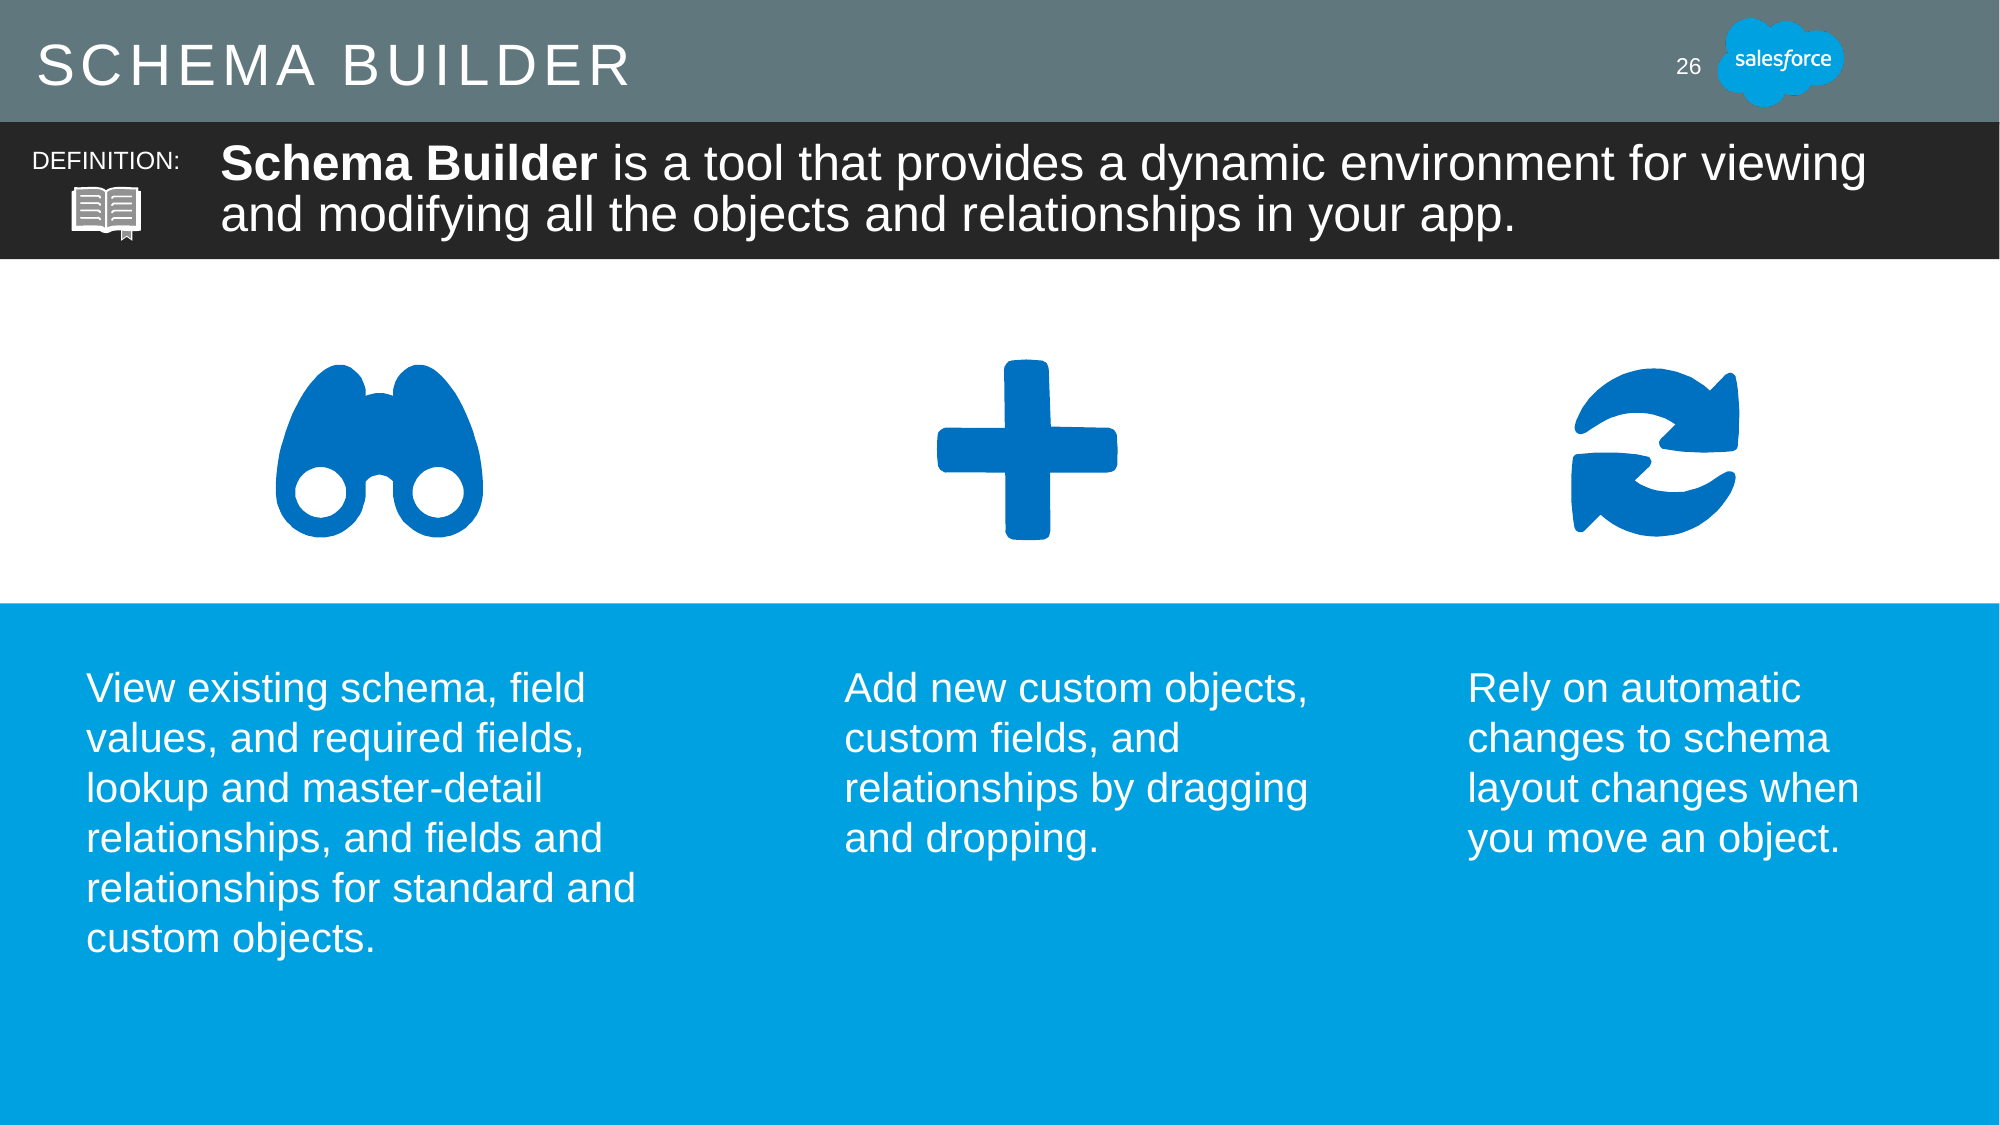

# Schema Builder
26
Schema Builder is a tool that provides a dynamic environment for viewing and modifying all the objects and relationships in your app.
DEFINITION:

Add new custom objects, custom fields, and relationships by dragging and dropping.
Rely on automatic changes to schema layout changes when you move an object.

View existing schema, field values, and required fields, lookup and master-detail relationships, and fields and relationships for standard and custom objects.